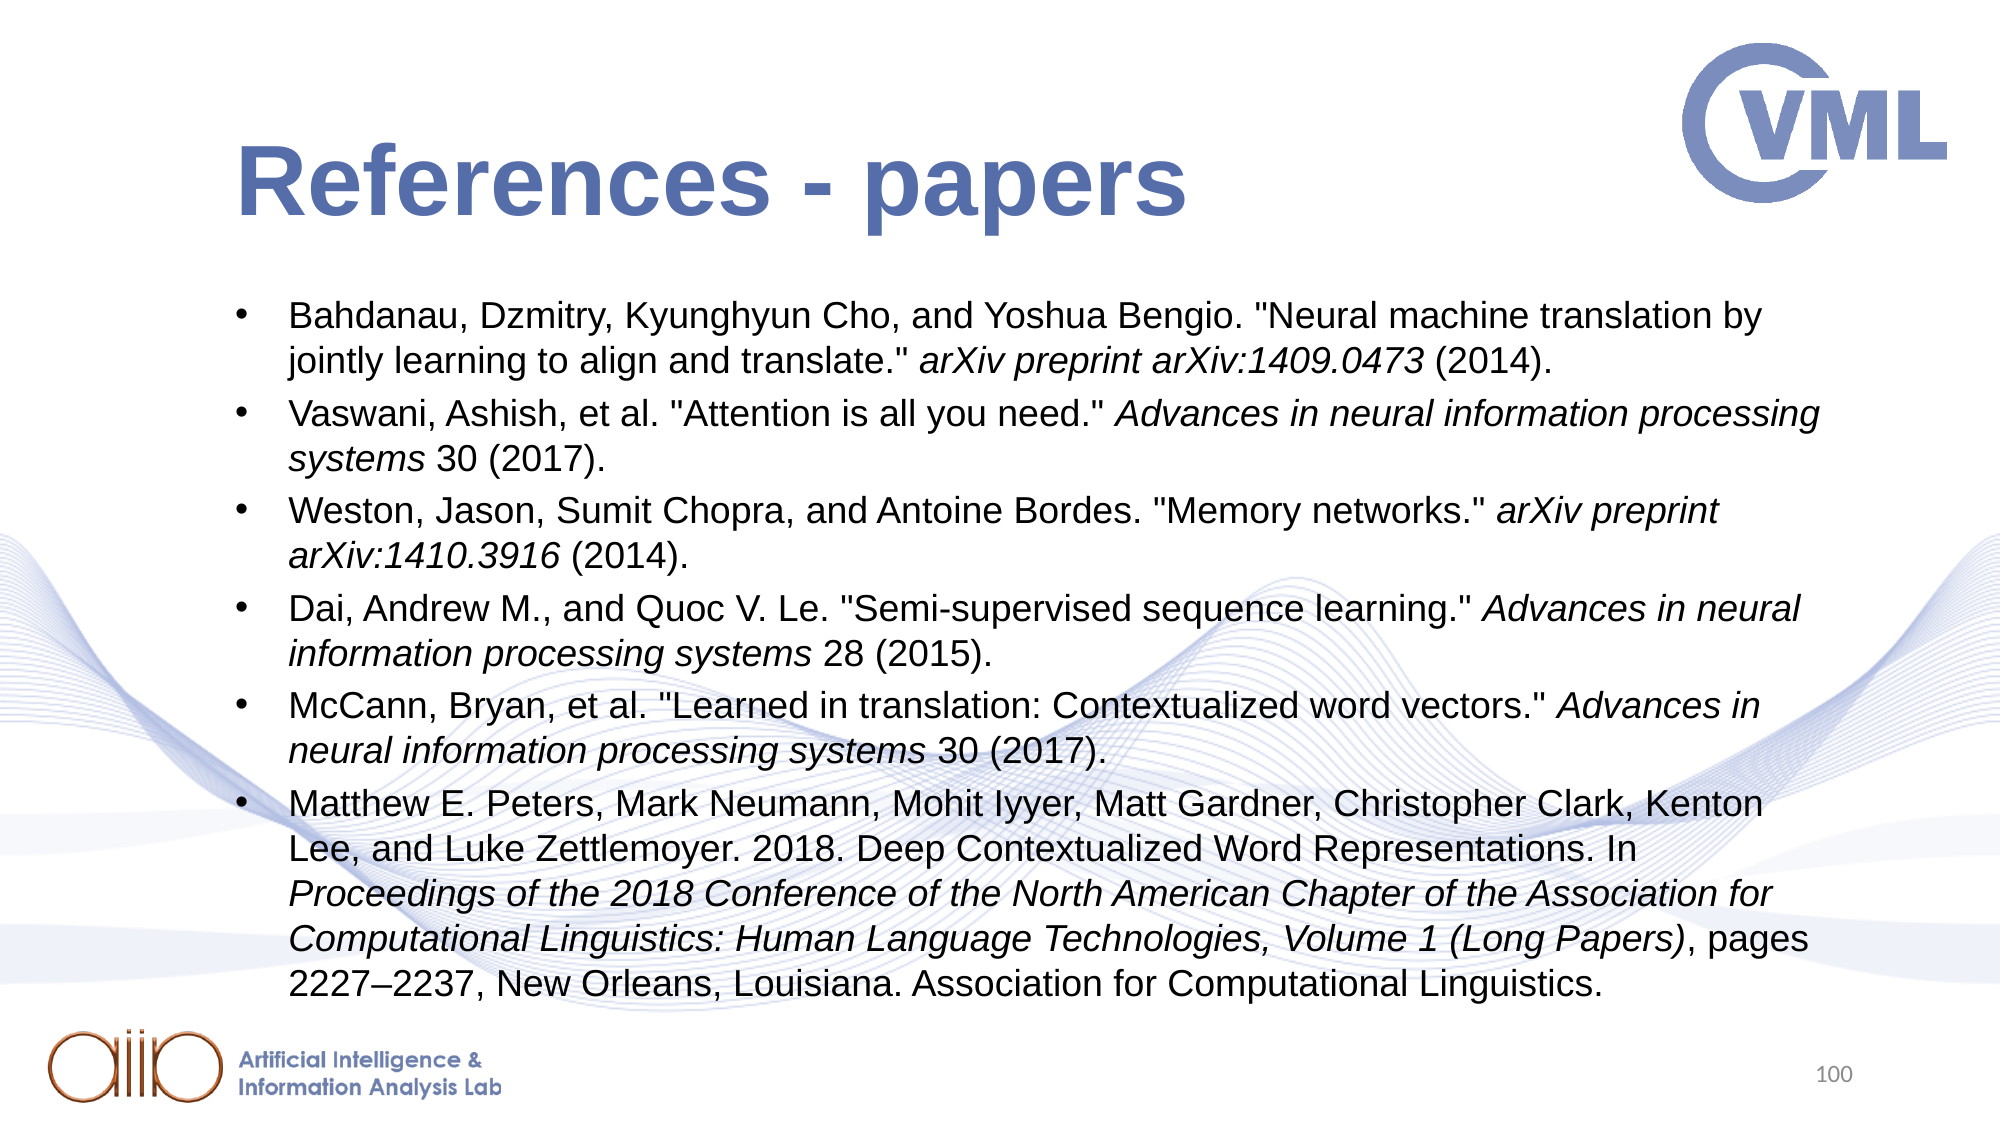

# References - papers
Bahdanau, Dzmitry, Kyunghyun Cho, and Yoshua Bengio. "Neural machine translation by jointly learning to align and translate." arXiv preprint arXiv:1409.0473 (2014).
Vaswani, Ashish, et al. "Attention is all you need." Advances in neural information processing systems 30 (2017).
Weston, Jason, Sumit Chopra, and Antoine Bordes. "Memory networks." arXiv preprint arXiv:1410.3916 (2014).
Dai, Andrew M., and Quoc V. Le. "Semi-supervised sequence learning." Advances in neural information processing systems 28 (2015).
McCann, Bryan, et al. "Learned in translation: Contextualized word vectors." Advances in neural information processing systems 30 (2017).
Matthew E. Peters, Mark Neumann, Mohit Iyyer, Matt Gardner, Christopher Clark, Kenton Lee, and Luke Zettlemoyer. 2018. Deep Contextualized Word Representations. In Proceedings of the 2018 Conference of the North American Chapter of the Association for Computational Linguistics: Human Language Technologies, Volume 1 (Long Papers), pages 2227–2237, New Orleans, Louisiana. Association for Computational Linguistics.

100